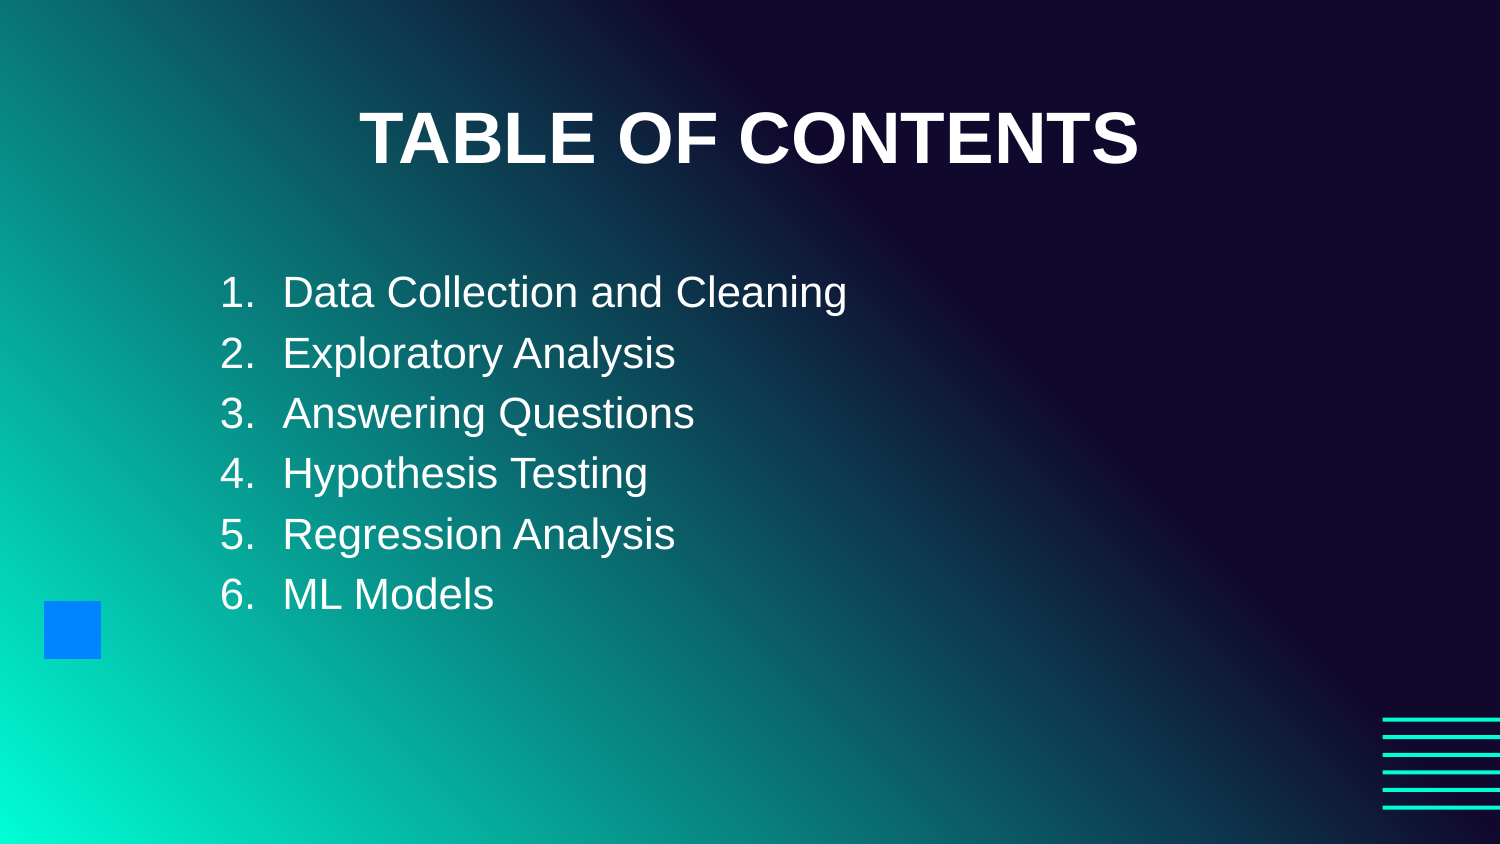

# TABLE OF CONTENTS
Data Collection and Cleaning
Exploratory Analysis
Answering Questions
Hypothesis Testing
Regression Analysis
ML Models